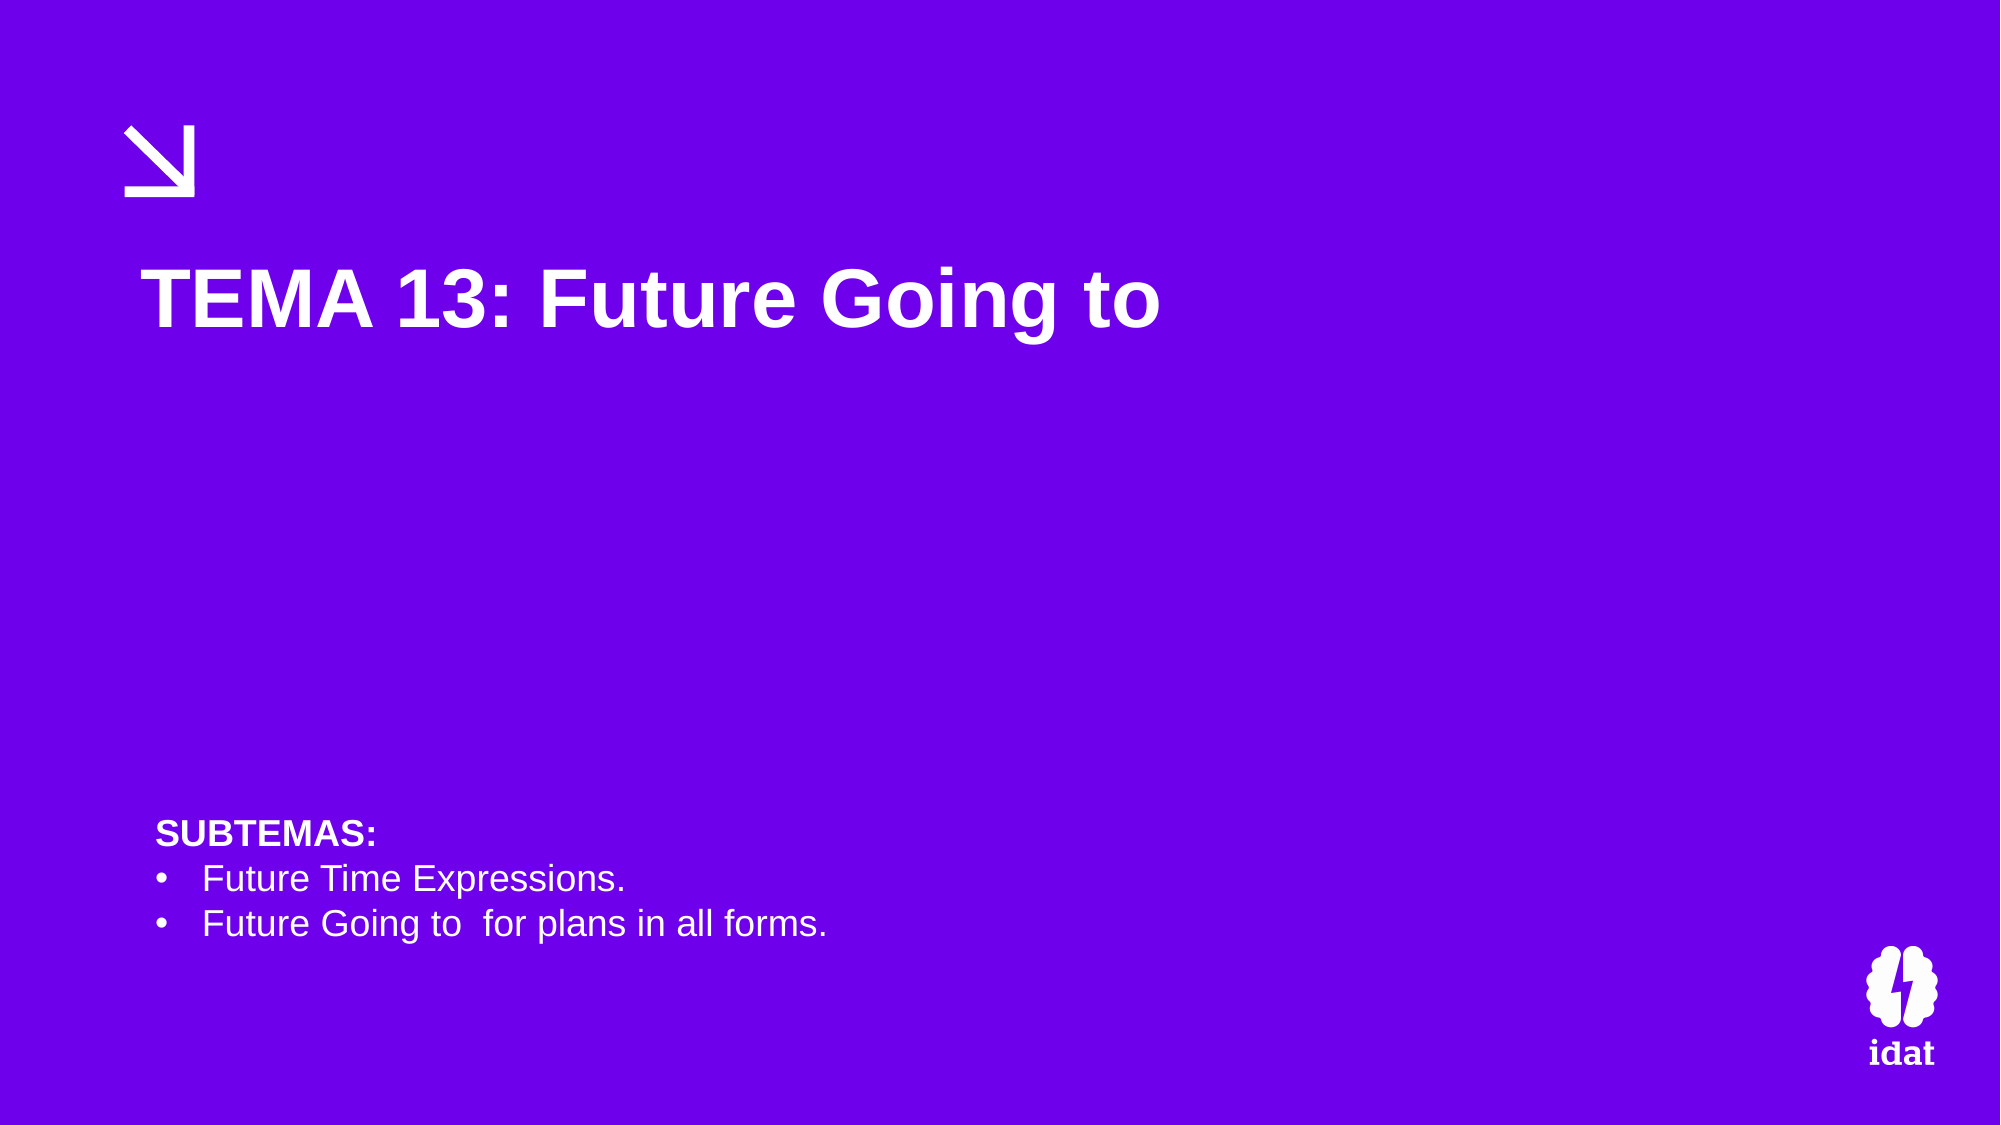

TEMA 13: Future Going to

SUBTEMAS:
Future Time Expressions.
Future Going to  for plans in all forms.